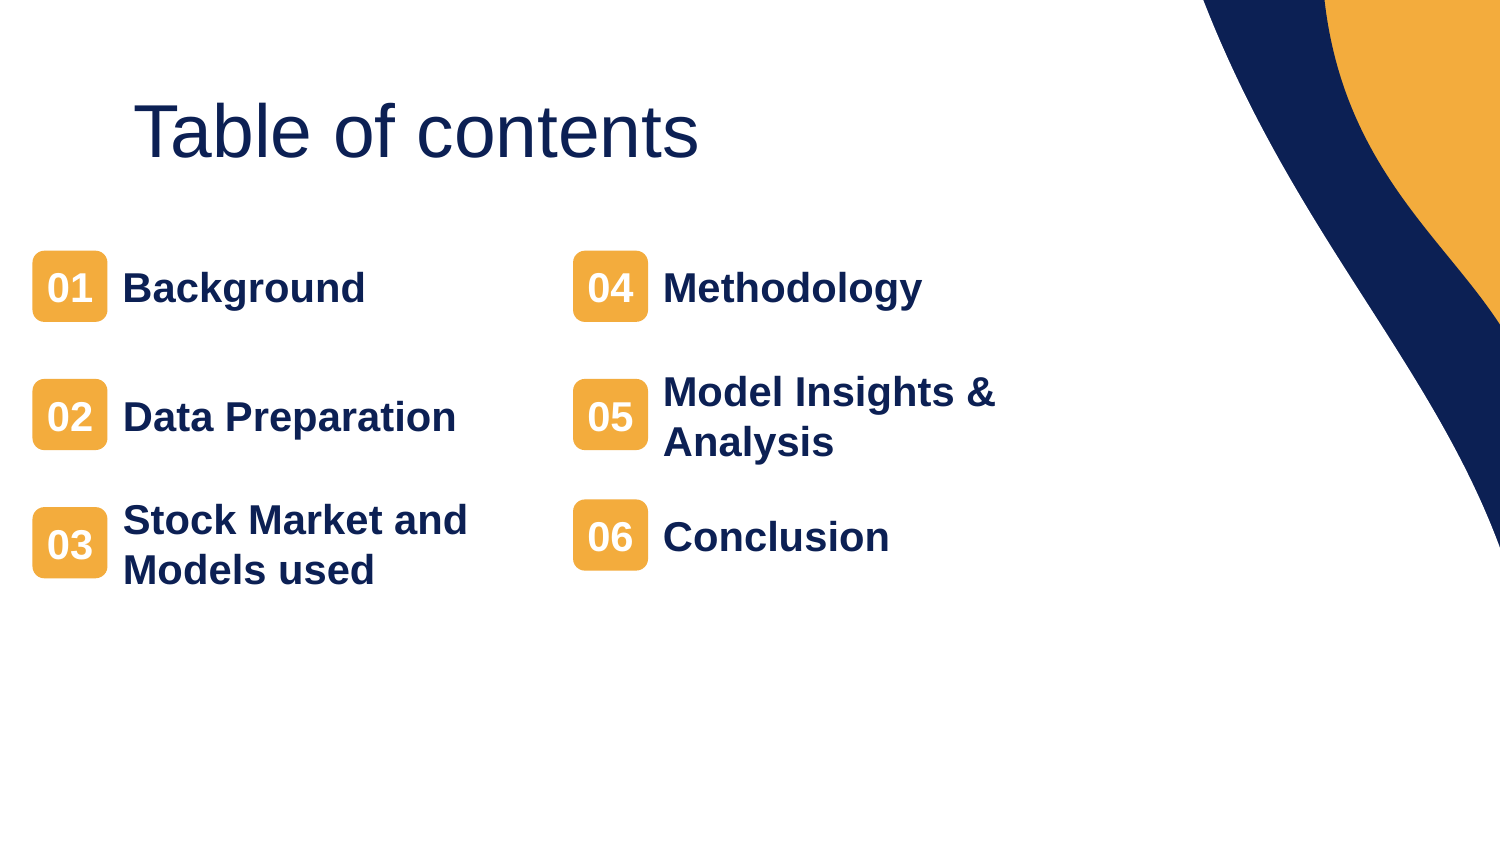

Table of contents
01
# Background
04
Methodology

02
Data Preparation
05
Model Insights & Analysis

06
Conclusion
Stock Market and Models used

03